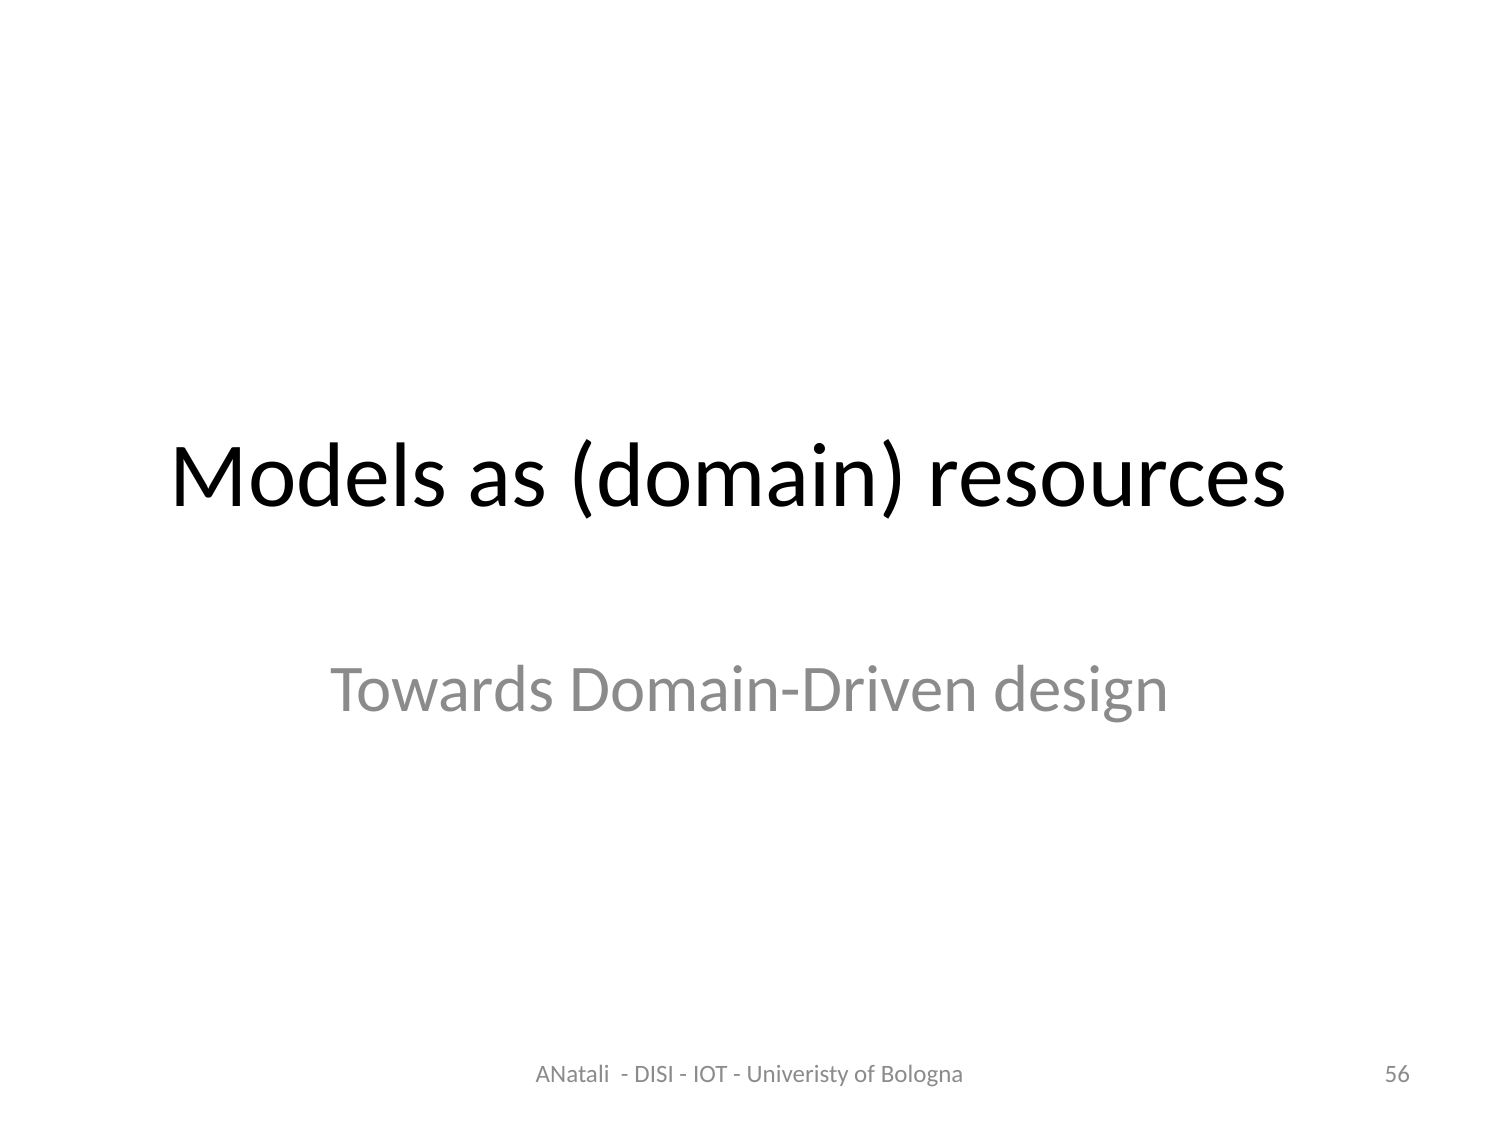

# Models as (domain) resources
Towards Domain-Driven design
ANatali  - DISI - IOT - Univeristy of Bologna
56